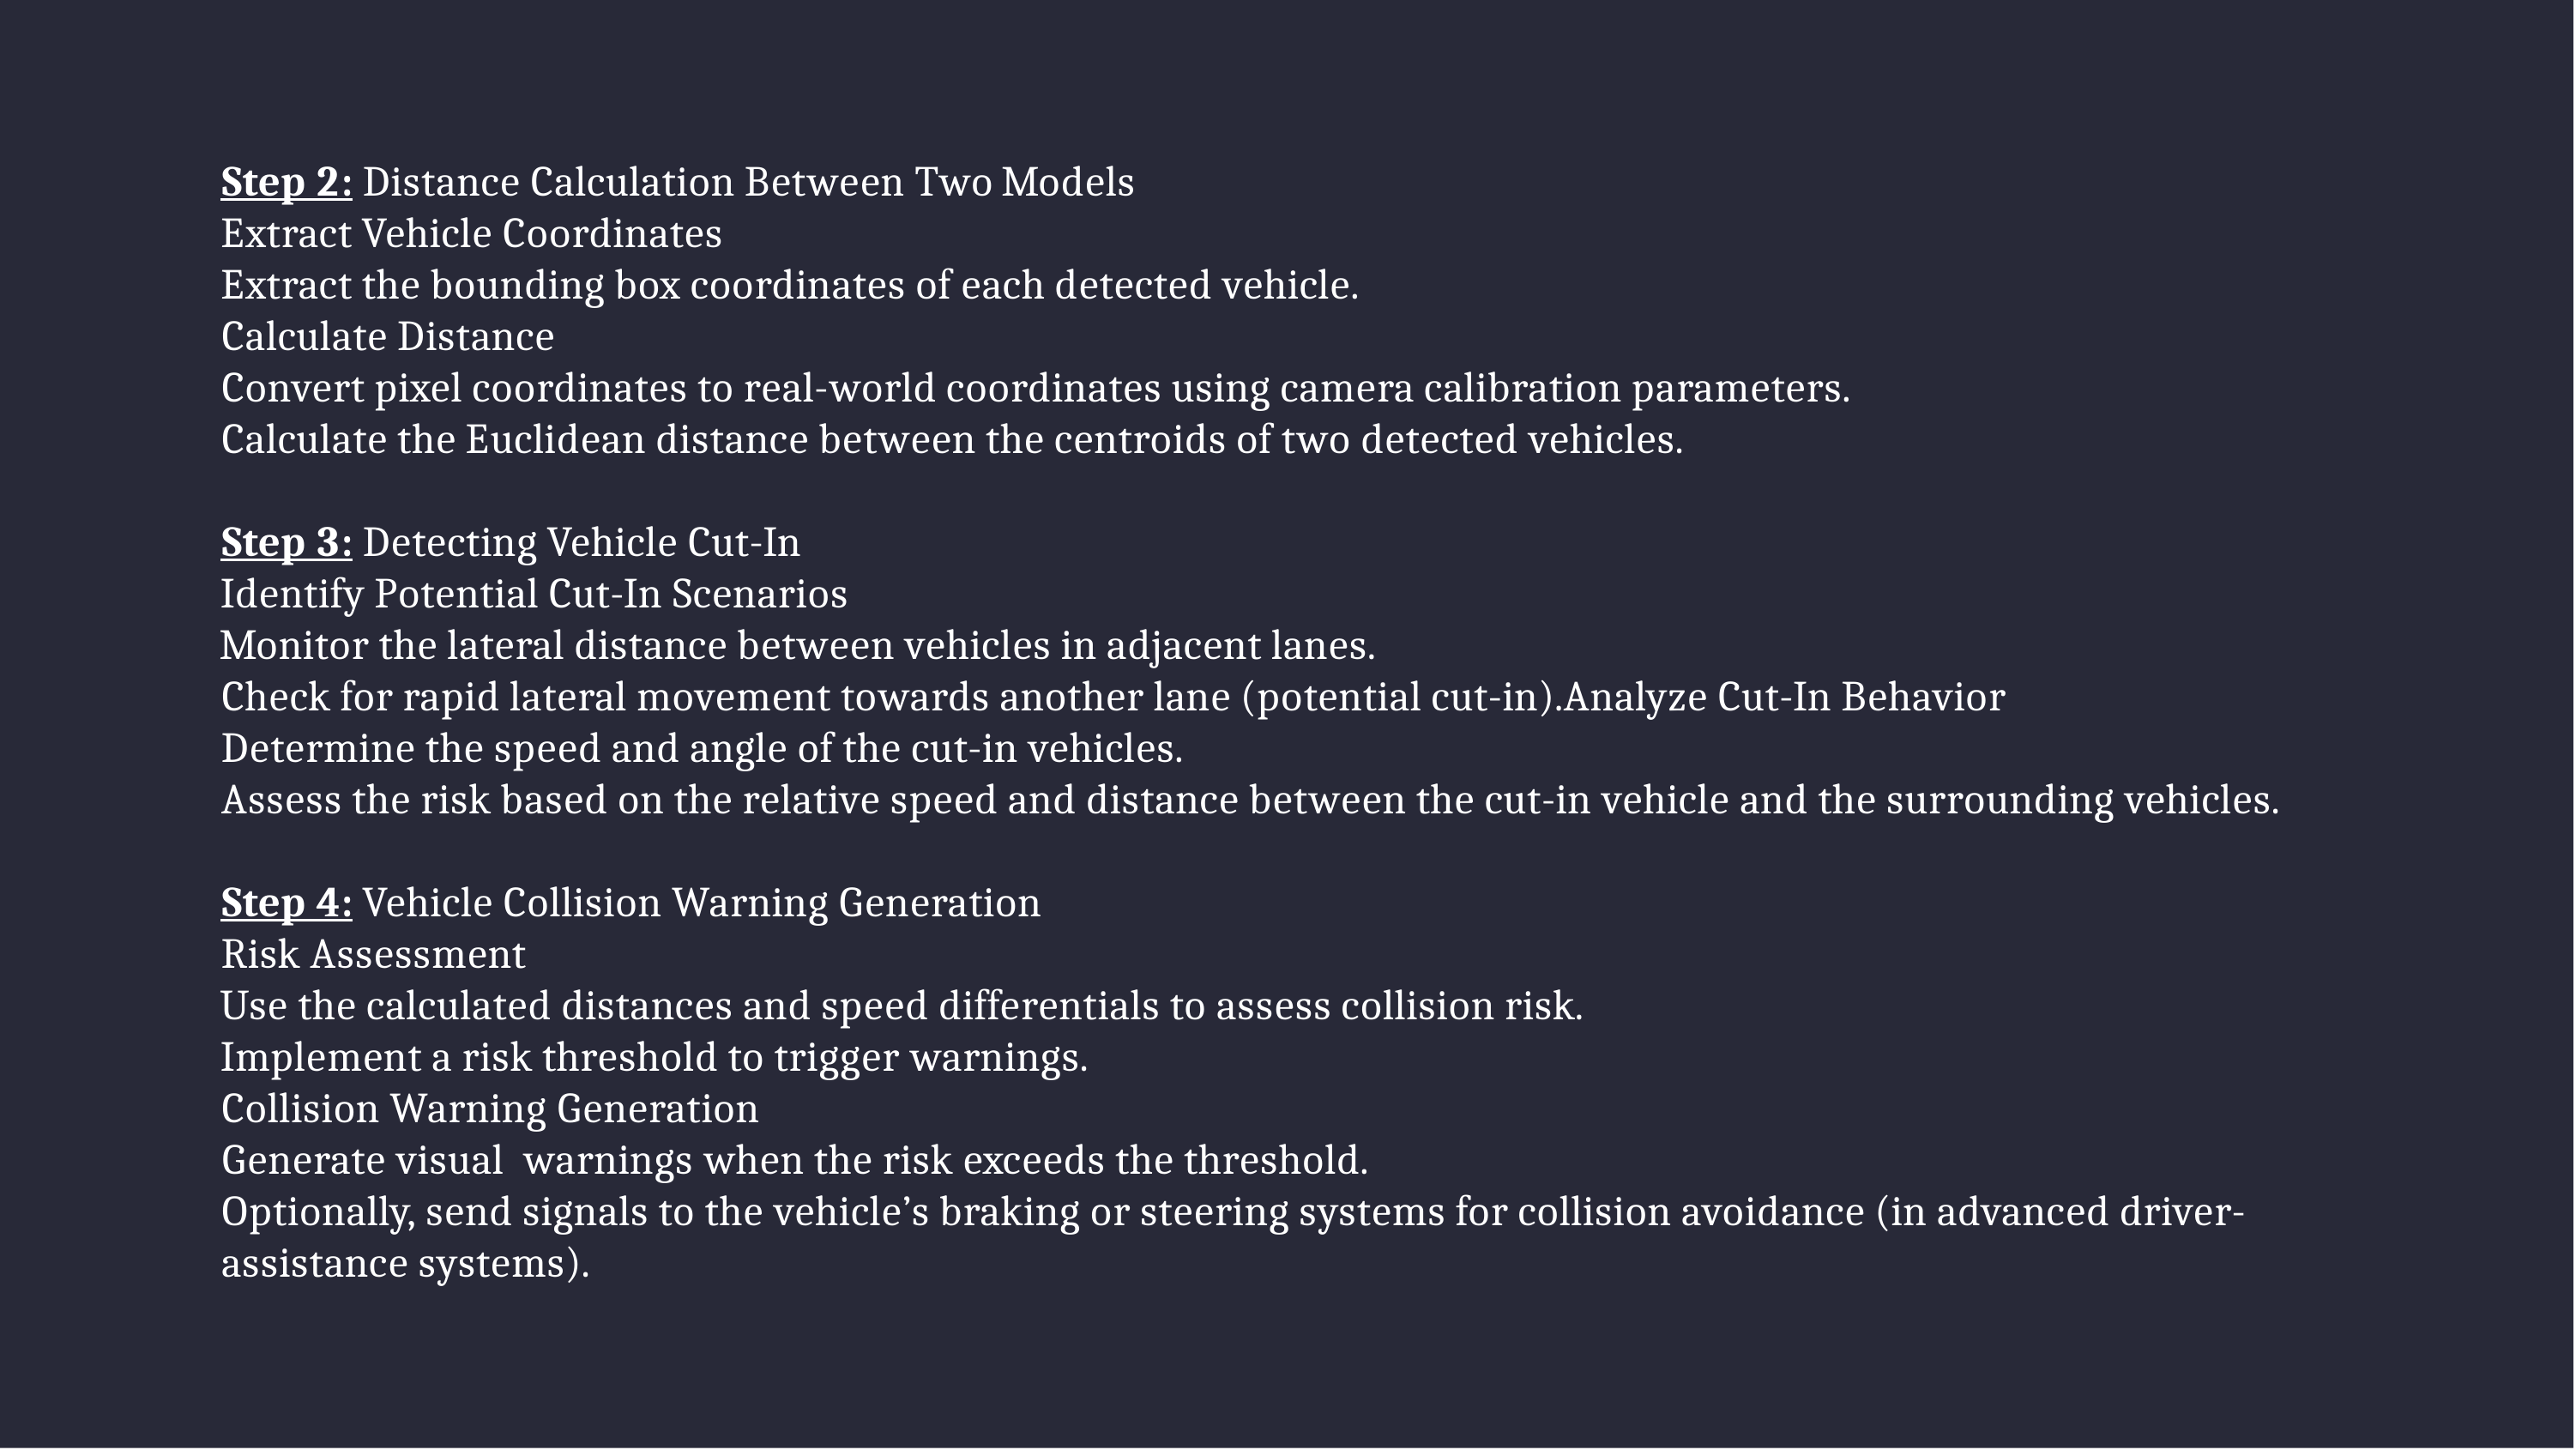

Step 2: Distance Calculation Between Two Models
Extract Vehicle Coordinates
Extract the bounding box coordinates of each detected vehicle.
Calculate Distance
Convert pixel coordinates to real-world coordinates using camera calibration parameters.
Calculate the Euclidean distance between the centroids of two detected vehicles.

Step 3: Detecting Vehicle Cut-In
Identify Potential Cut-In Scenarios
Monitor the lateral distance between vehicles in adjacent lanes.
Check for rapid lateral movement towards another lane (potential cut-in).Analyze Cut-In Behavior
Determine the speed and angle of the cut-in vehicles.
Assess the risk based on the relative speed and distance between the cut-in vehicle and the surrounding vehicles.

Step 4: Vehicle Collision Warning Generation
Risk Assessment
Use the calculated distances and speed differentials to assess collision risk.
Implement a risk threshold to trigger warnings.
Collision Warning Generation
Generate visual  warnings when the risk exceeds the threshold.
Optionally, send signals to the vehicle’s braking or steering systems for collision avoidance (in advanced driver-assistance systems).